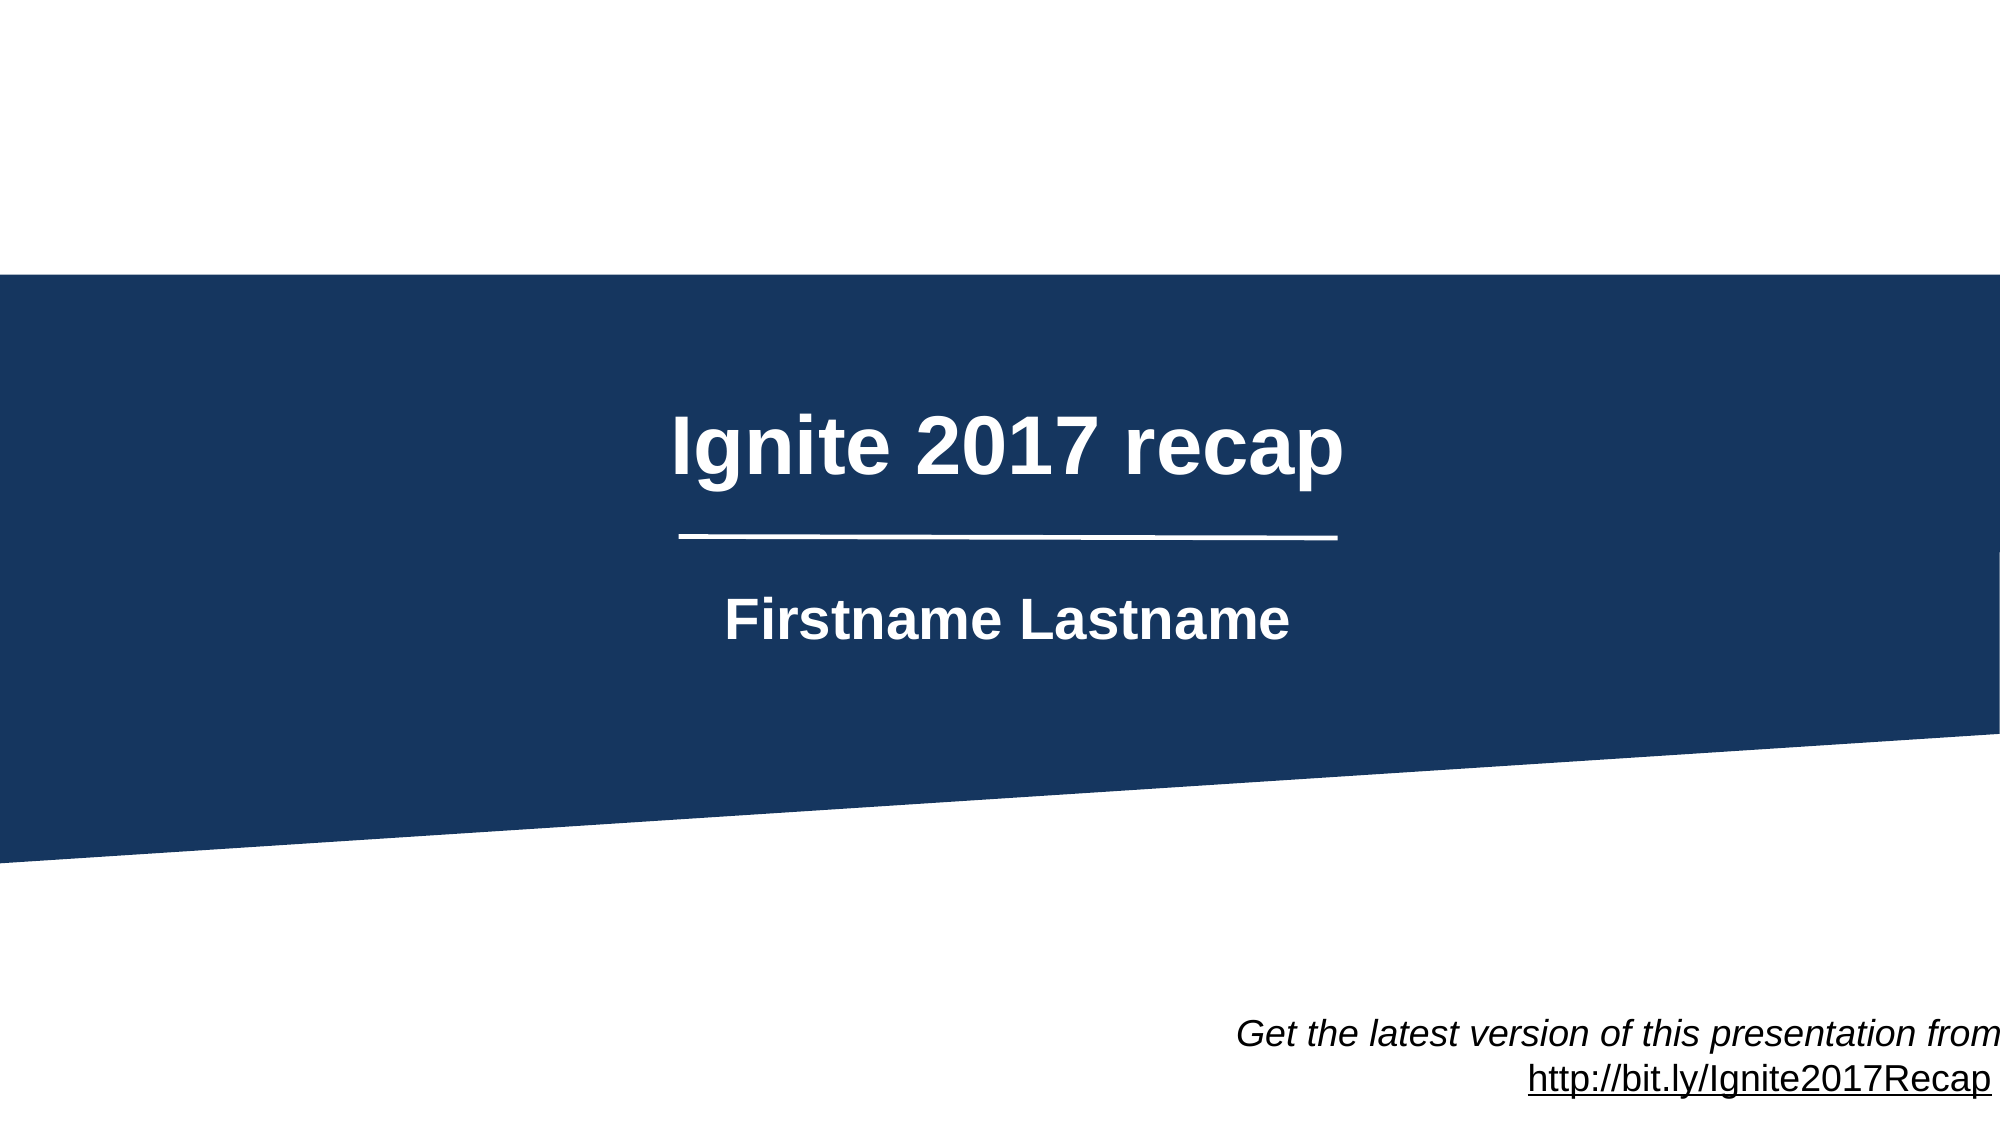

Ignite 2017 recap
Firstname Lastname
Get the latest version of this presentation from
http://bit.ly/Ignite2017Recap